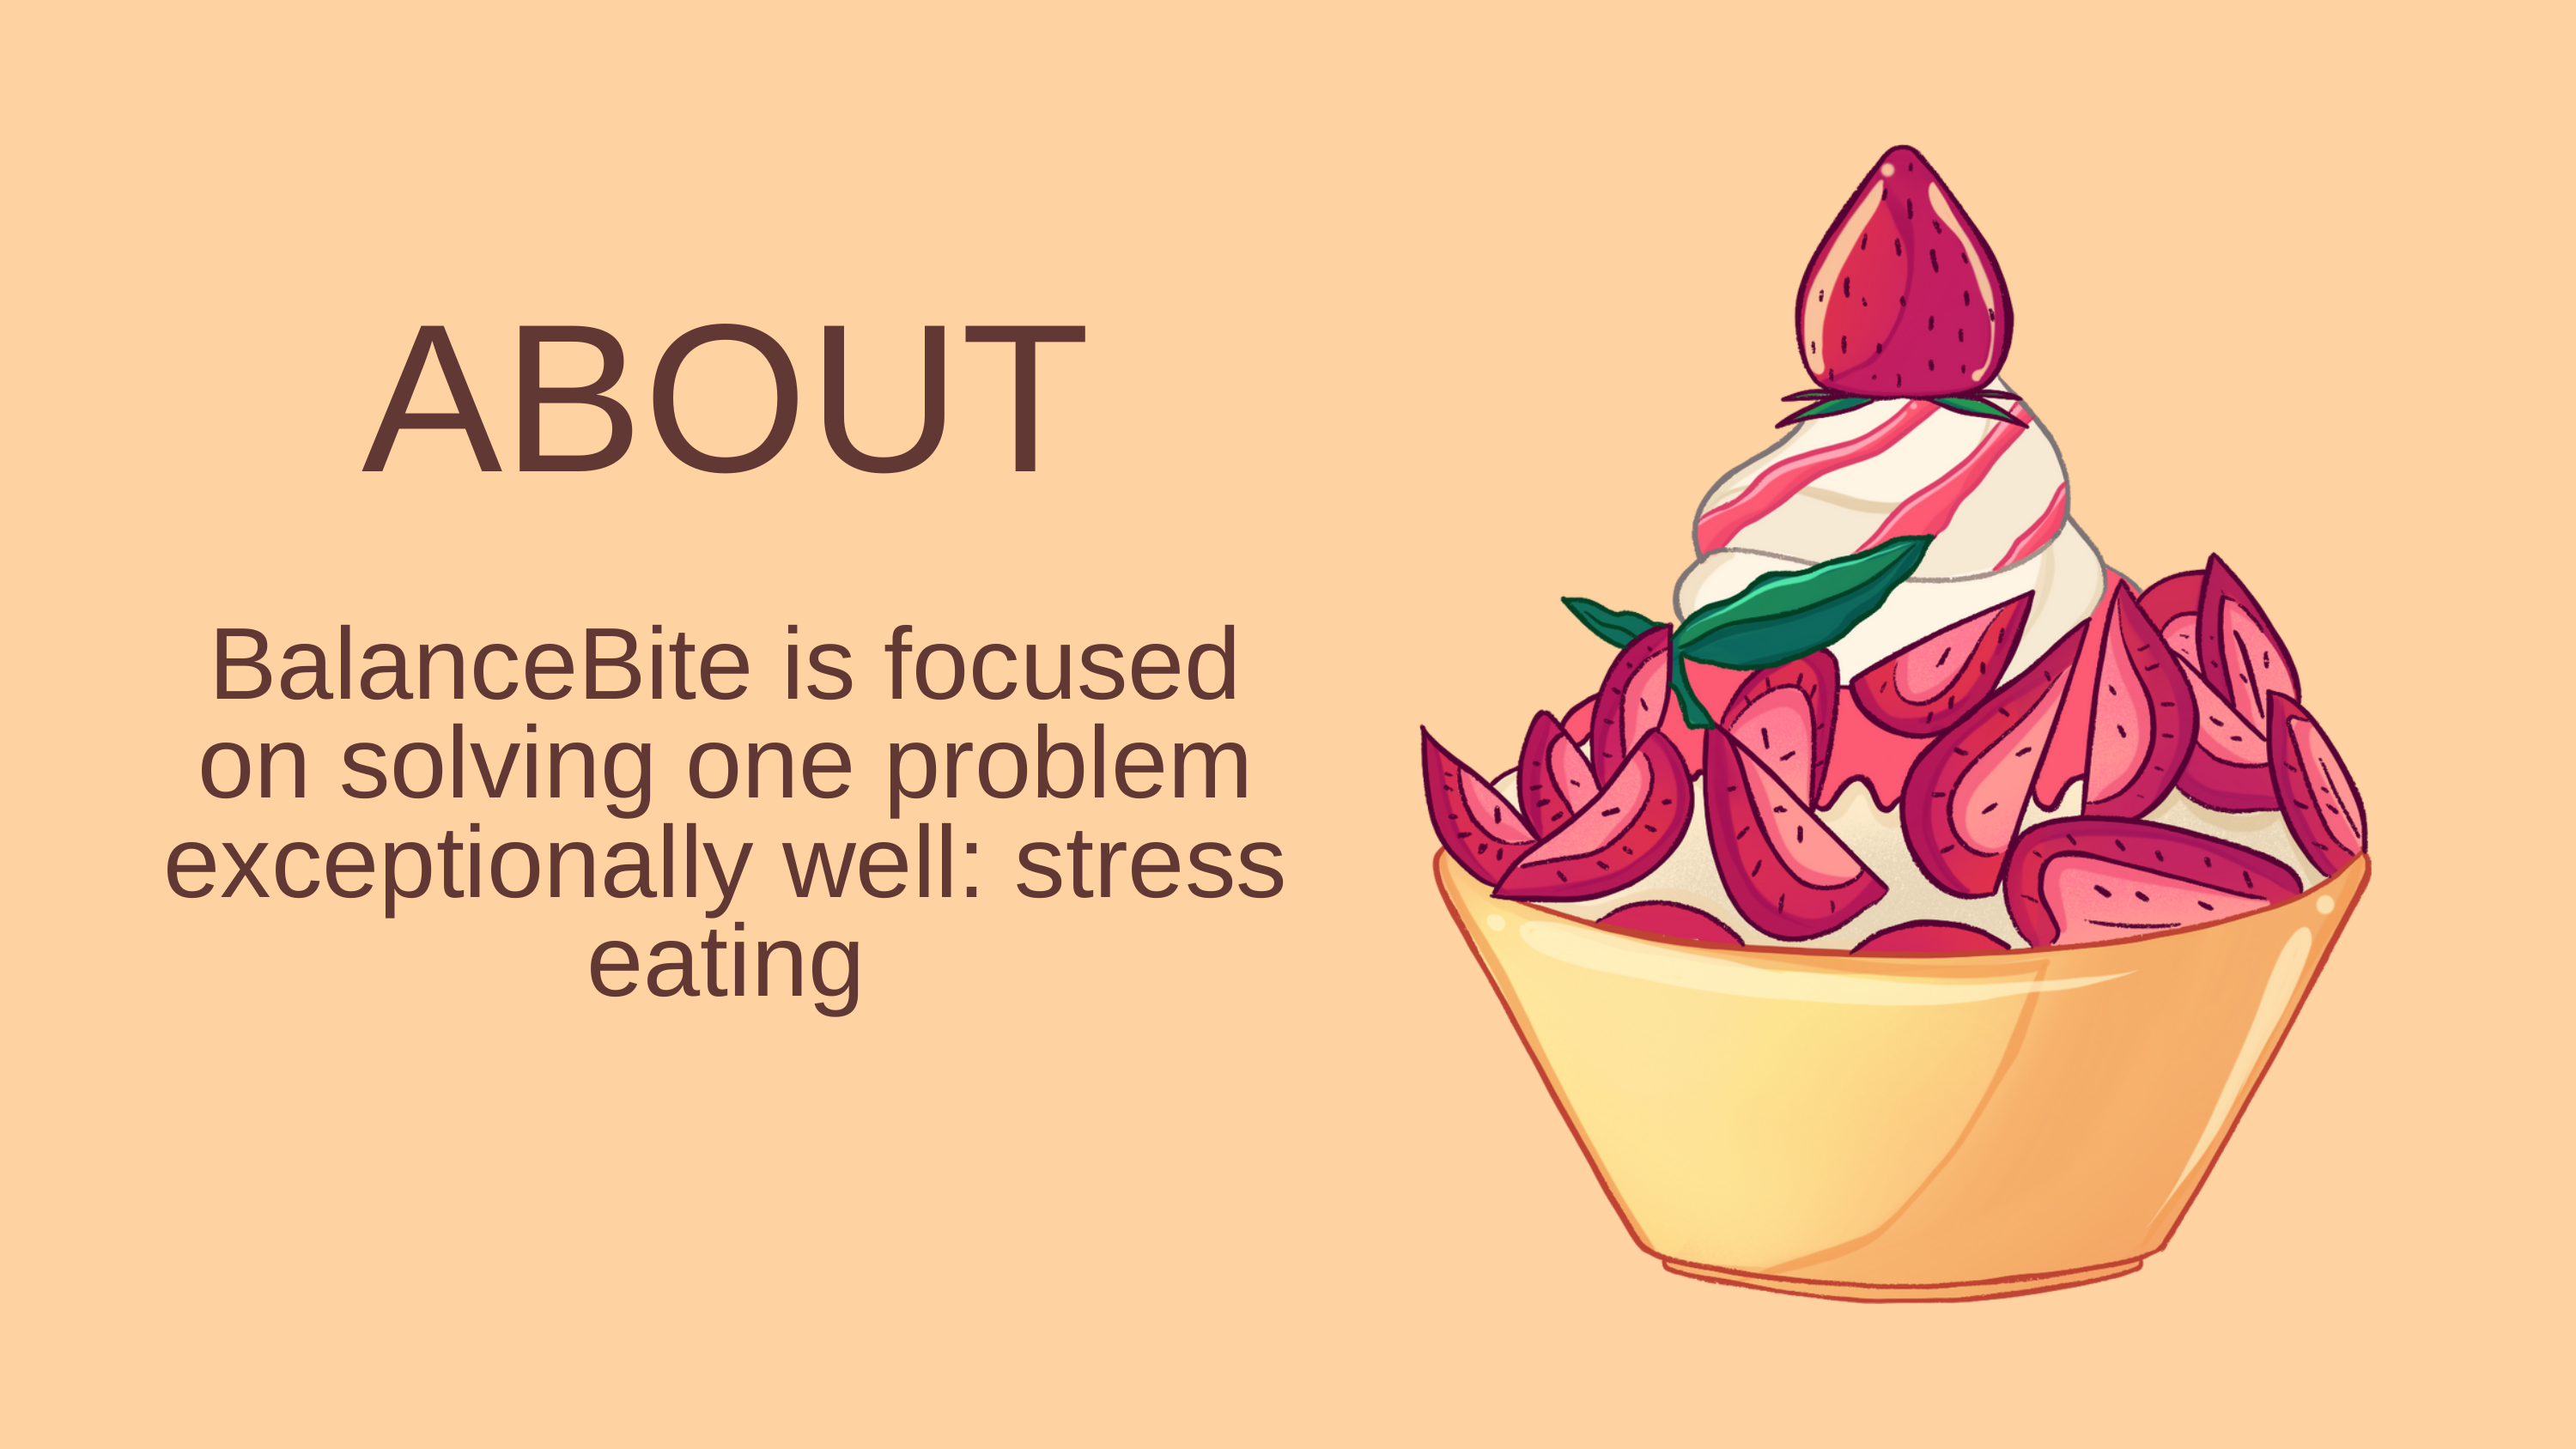

ABOUT
BalanceBite is focused on solving one problem exceptionally well: stress eating